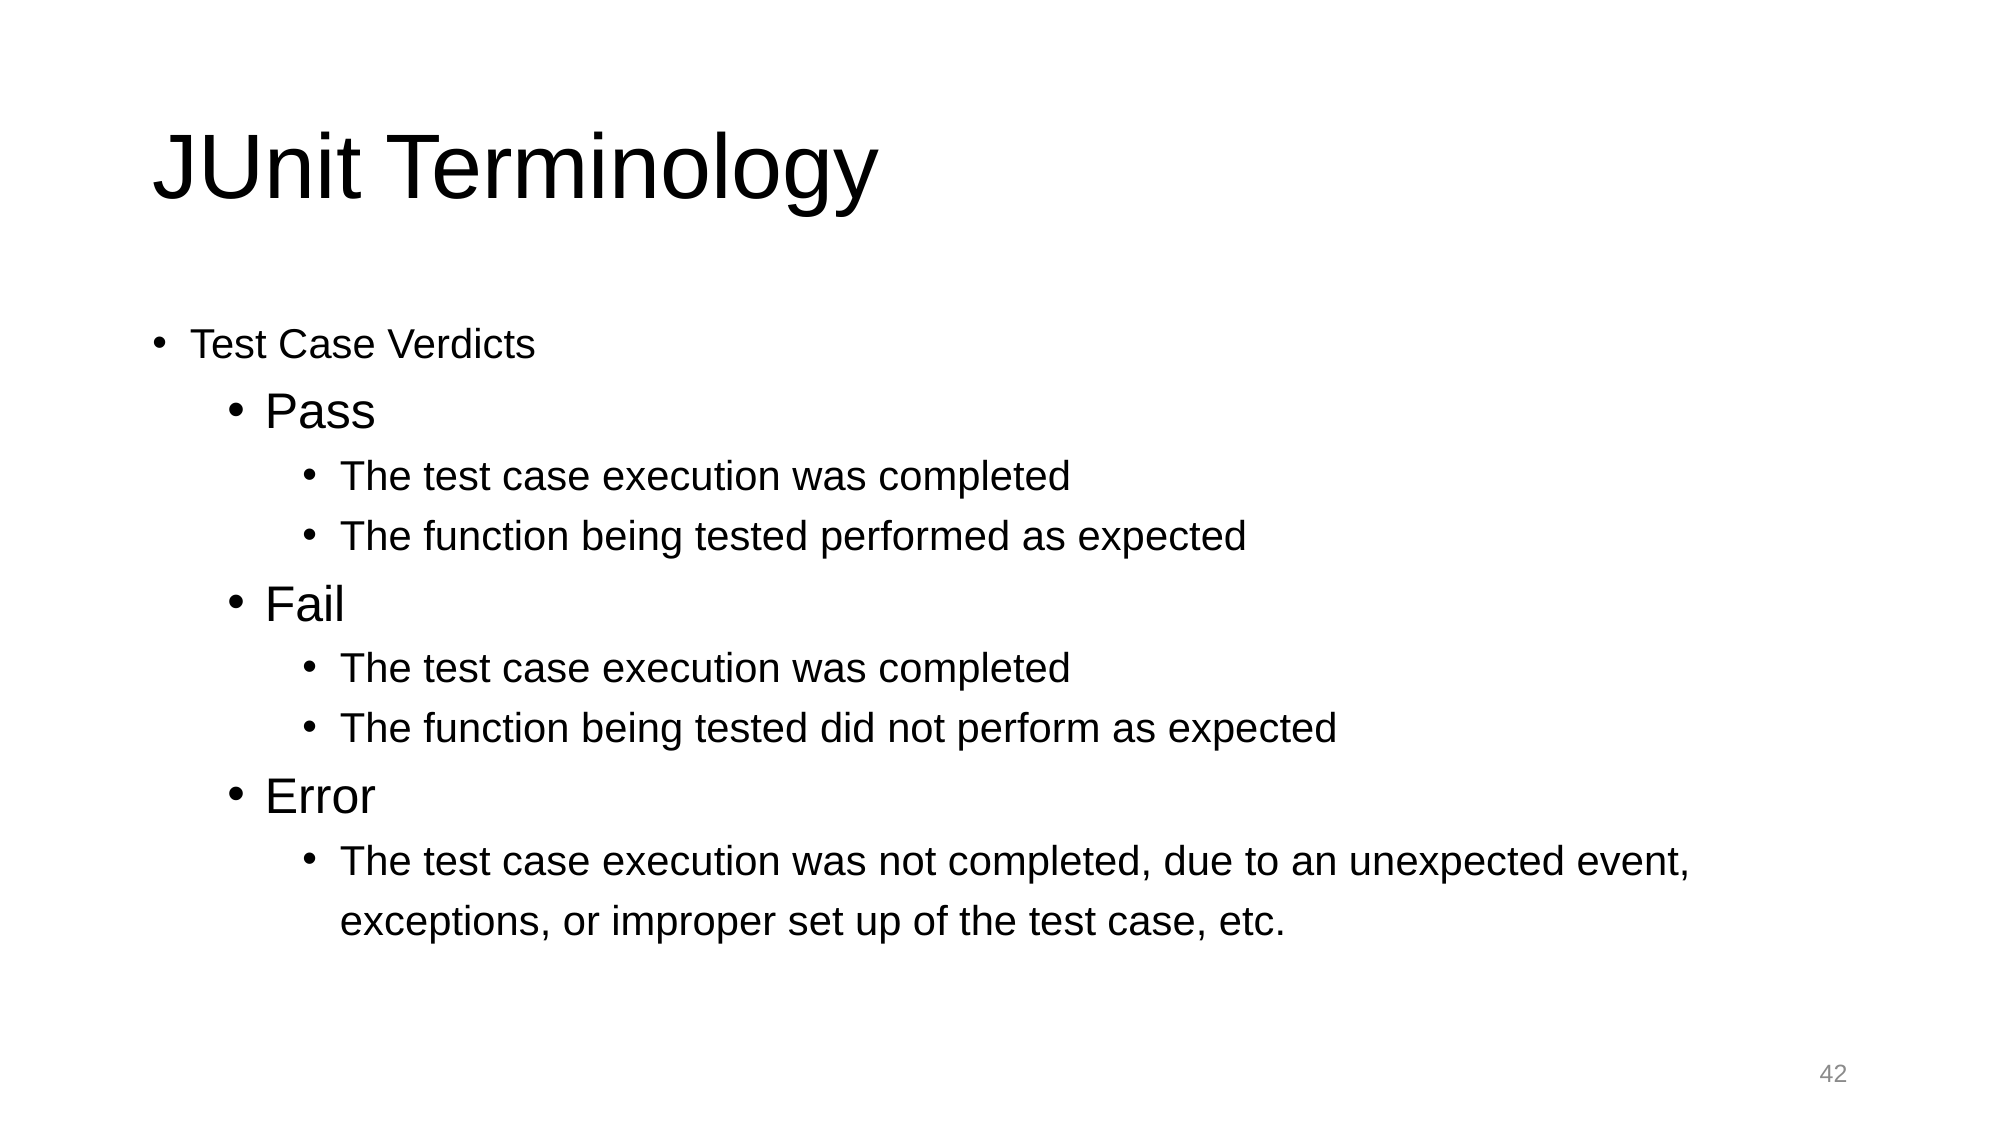

# JUnit Terminology
Test Case Verdicts
Pass
The test case execution was completed
The function being tested performed as expected
Fail
The test case execution was completed
The function being tested did not perform as expected
Error
The test case execution was not completed, due to an unexpected event, exceptions, or improper set up of the test case, etc.

42